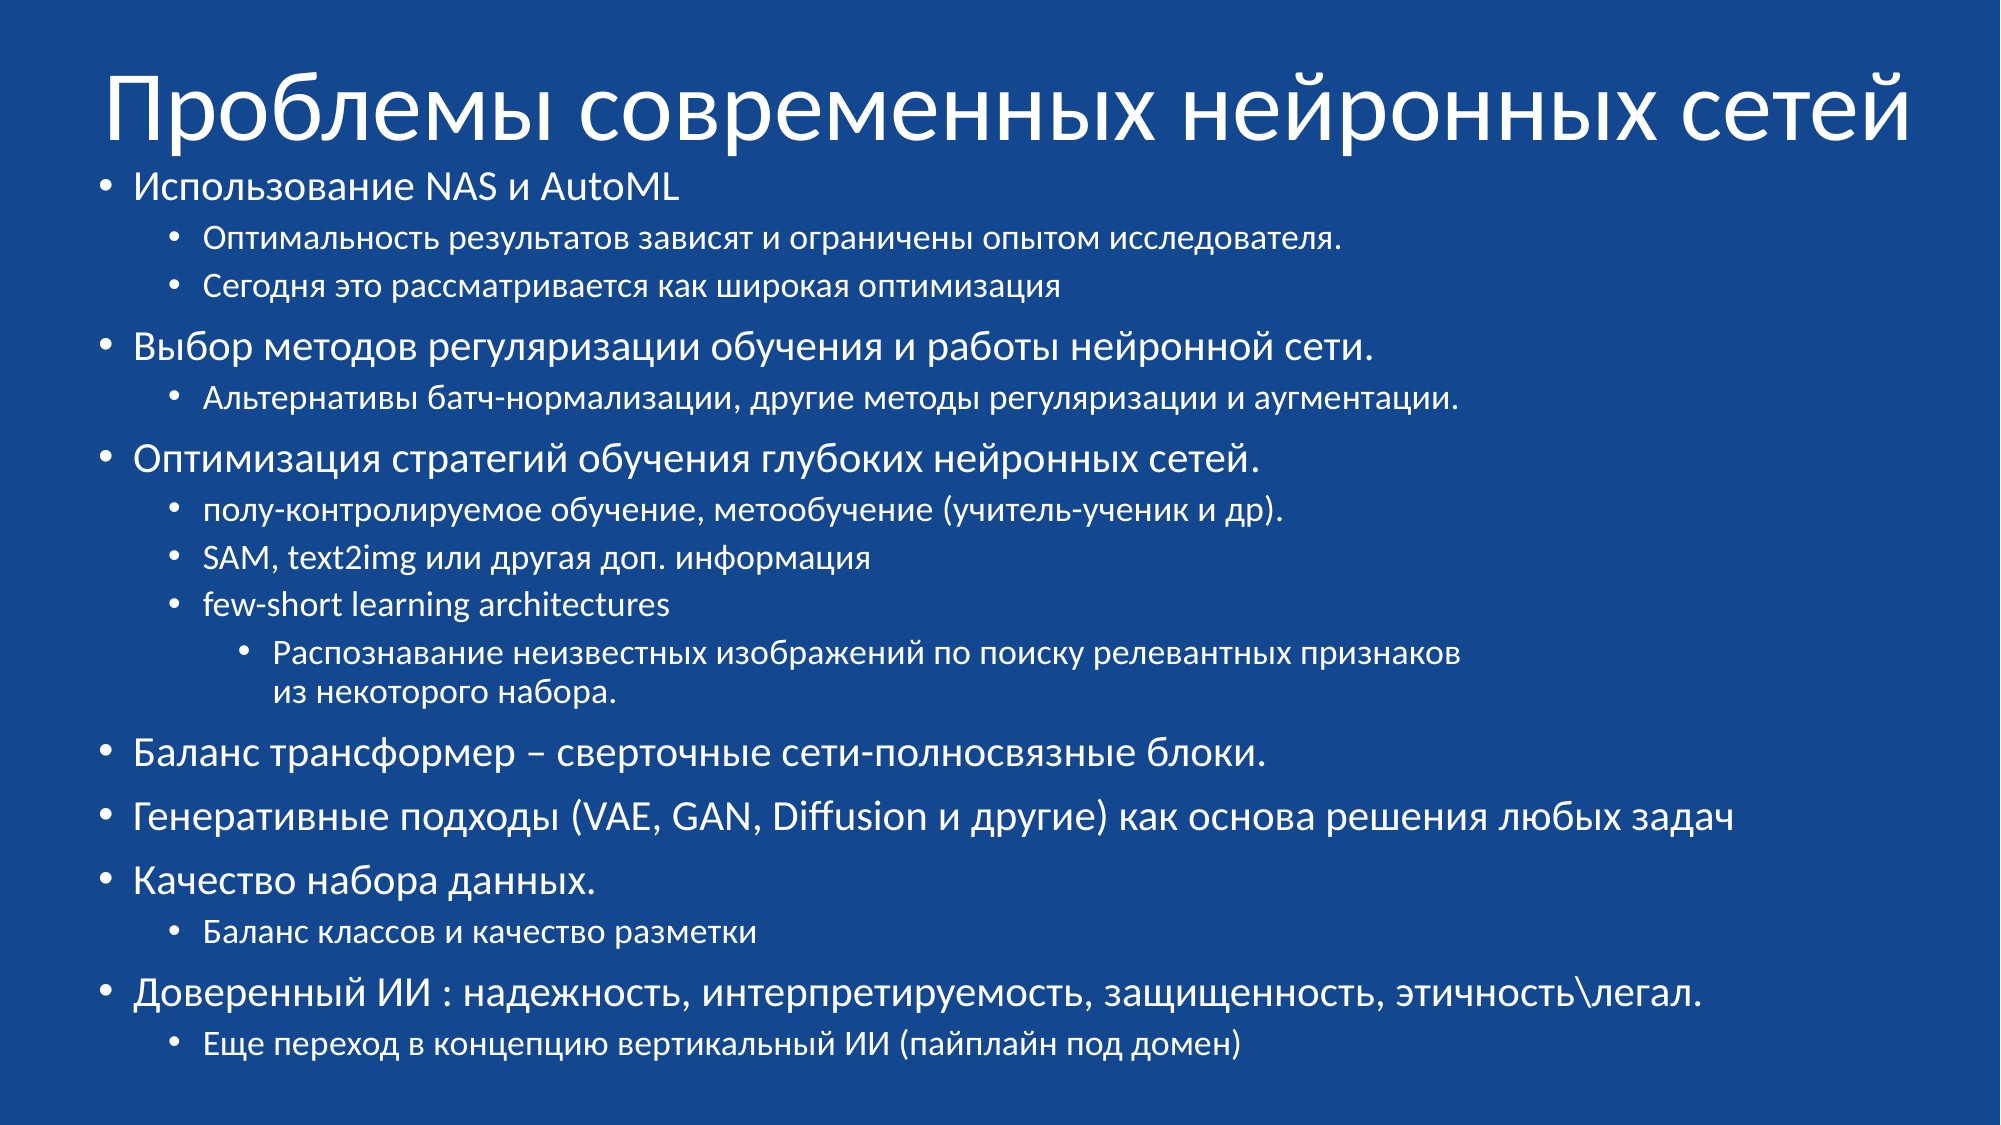

# Проблемы современных нейронных сетей
Использование NAS и AutoML
Оптимальность результатов зависят и ограничены опытом исследователя.
Сегодня это рассматривается как широкая оптимизация
Выбор методов регуляризации обучения и работы нейронной сети.
Альтернативы батч-нормализации, другие методы регуляризации и аугментации.
Оптимизация стратегий обучения глубоких нейронных сетей.
полу-контролируемое обучение, метообучение (учитель-ученик и др).
SAM, text2img или другая доп. информация
few-short learning architectures
Распознавание неизвестных изображений по поиску релевантных признаков
из некоторого набора.
Баланс трансформер – сверточные сети-полносвязные блоки.
Генеративные подходы (VAE, GAN, Diffusion и другие) как основа решения любых задач
Качество набора данных.
Баланс классов и качество разметки
Доверенный ИИ : надежность, интерпретируемость, защищенность, этичность\легал.
Еще переход в концепцию вертикальный ИИ (пайплайн под домен)